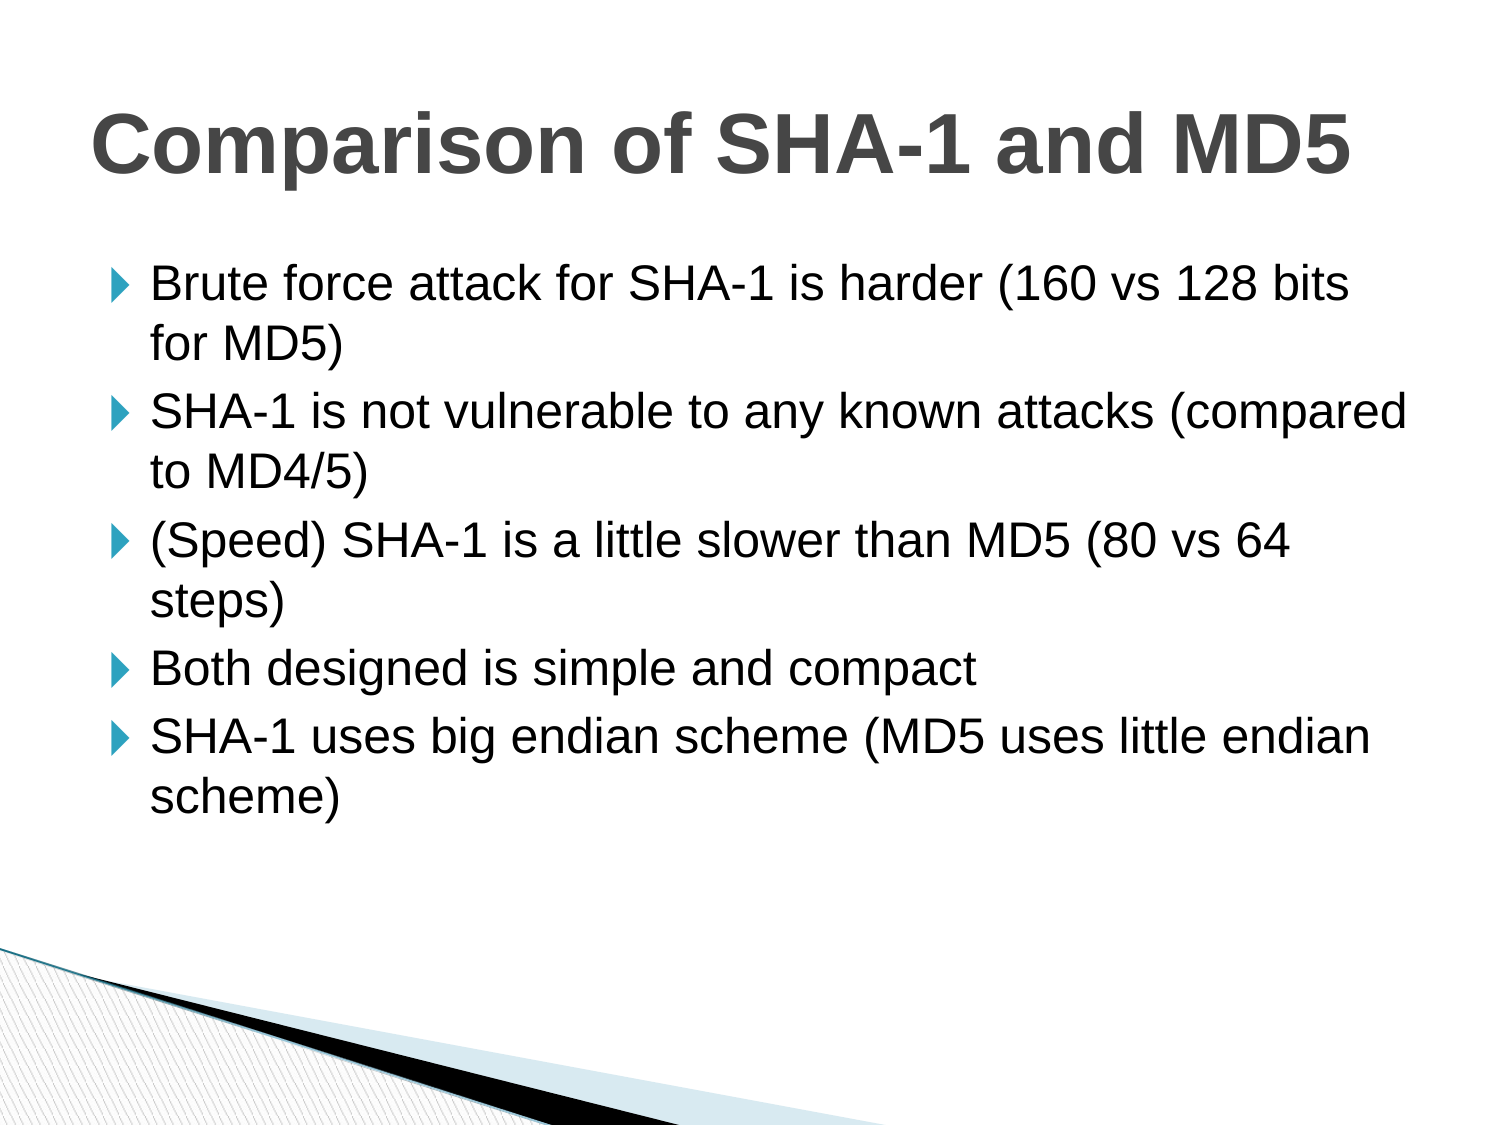

Comparison of SHA-1 and MD5
Brute force attack for SHA-1 is harder (160 vs 128 bits for MD5)
SHA-1 is not vulnerable to any known attacks (compared to MD4/5)
(Speed) SHA-1 is a little slower than MD5 (80 vs 64 steps)
Both designed is simple and compact
SHA-1 uses big endian scheme (MD5 uses little endian scheme)